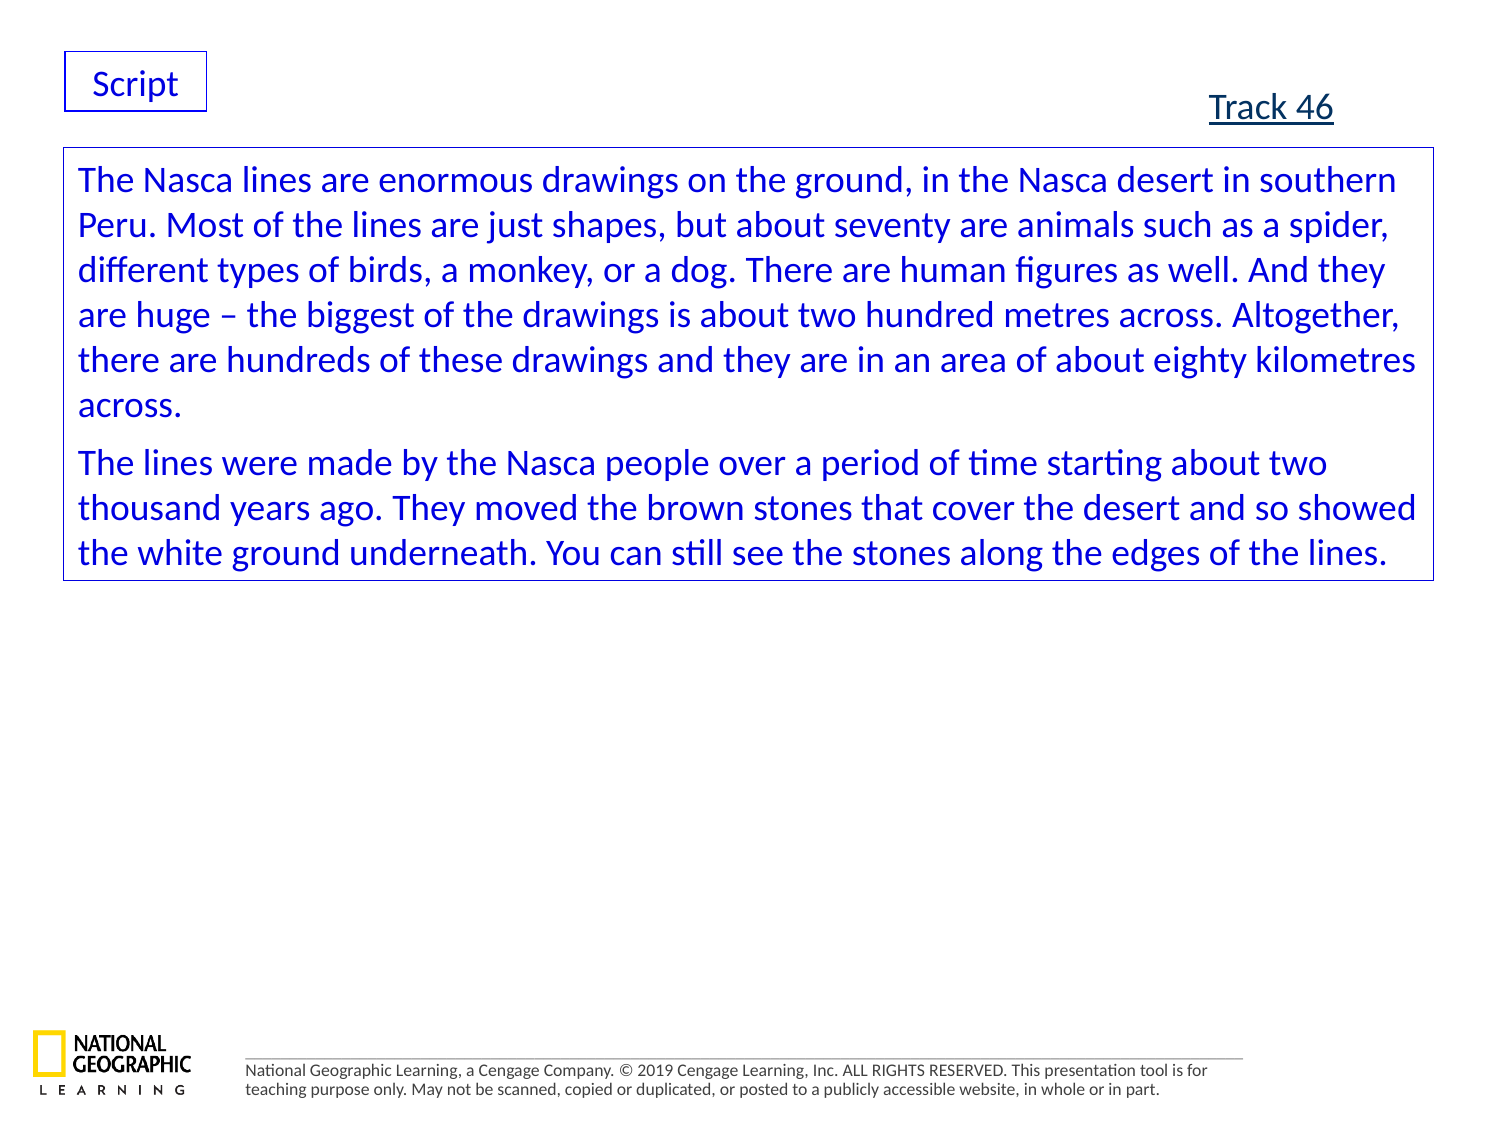

Script
Track 46
The Nasca lines are enormous drawings on the ground, in the Nasca desert in southern Peru. Most of the lines are just shapes, but about seventy are animals such as a spider, different types of birds, a monkey, or a dog. There are human figures as well. And they are huge – the biggest of the drawings is about two hundred metres across. Altogether, there are hundreds of these drawings and they are in an area of about eighty kilometres across.
The lines were made by the Nasca people over a period of time starting about two thousand years ago. They moved the brown stones that cover the desert and so showed the white ground underneath. You can still see the stones along the edges of the lines.